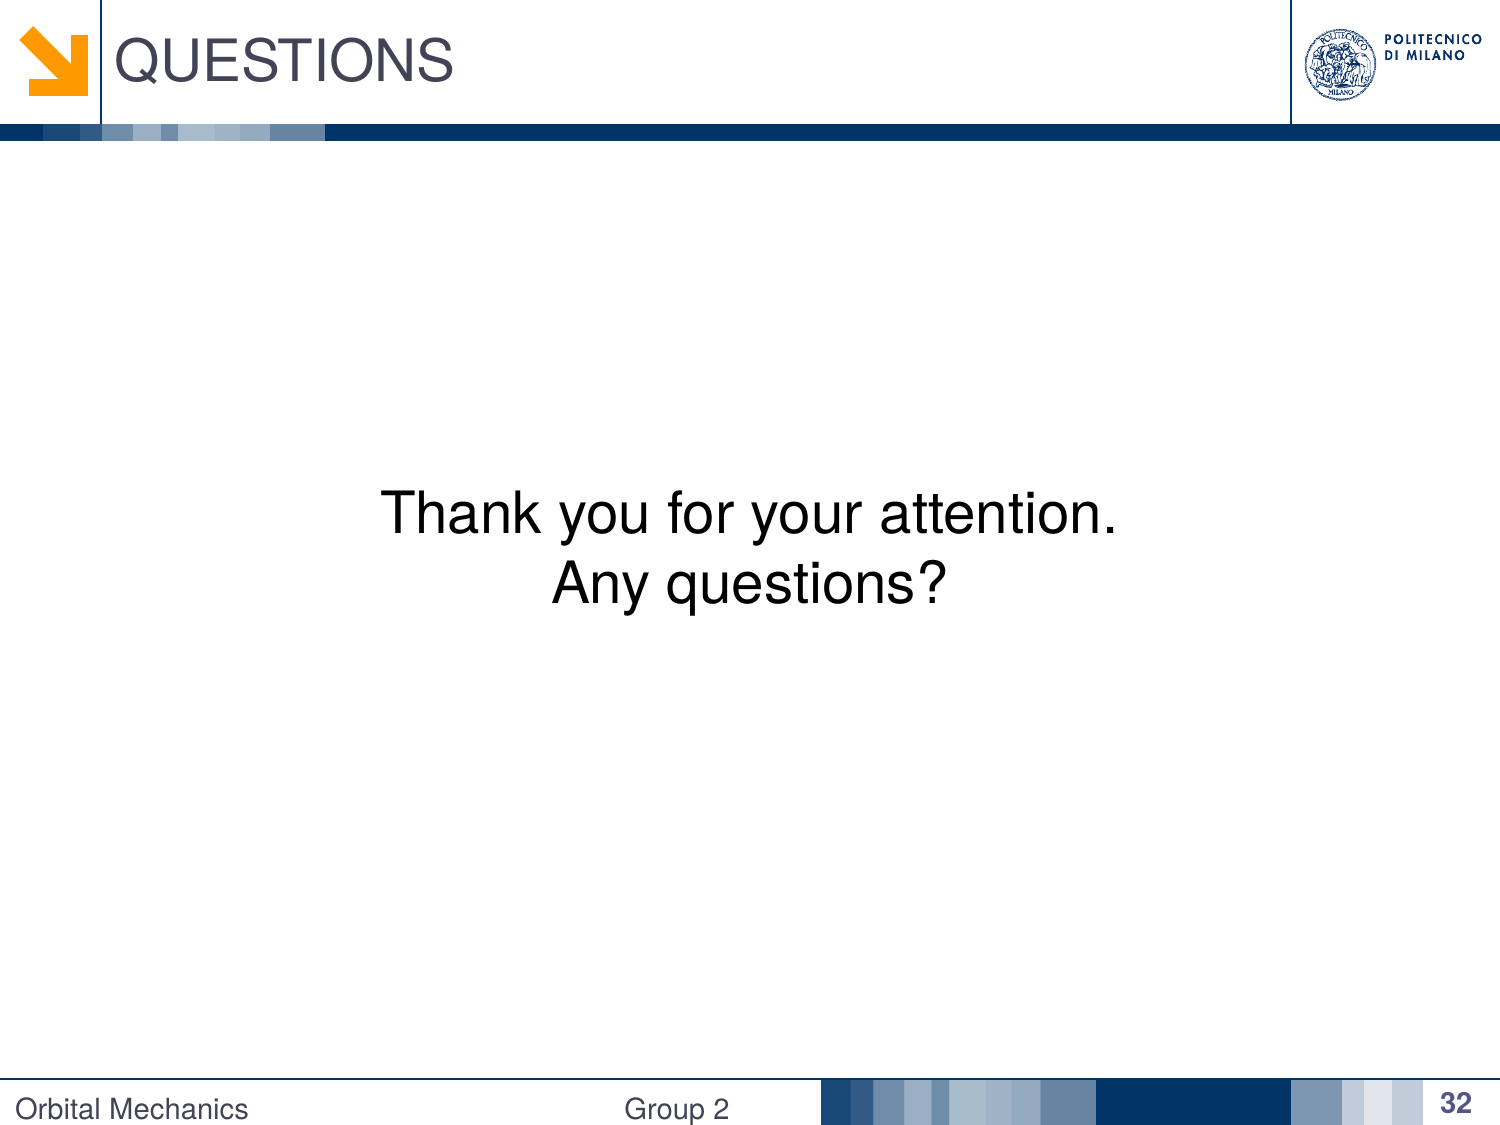

# QUESTIONS
Thank you for your attention.
Any questions?
32
Orbital Mechanics
Group 2